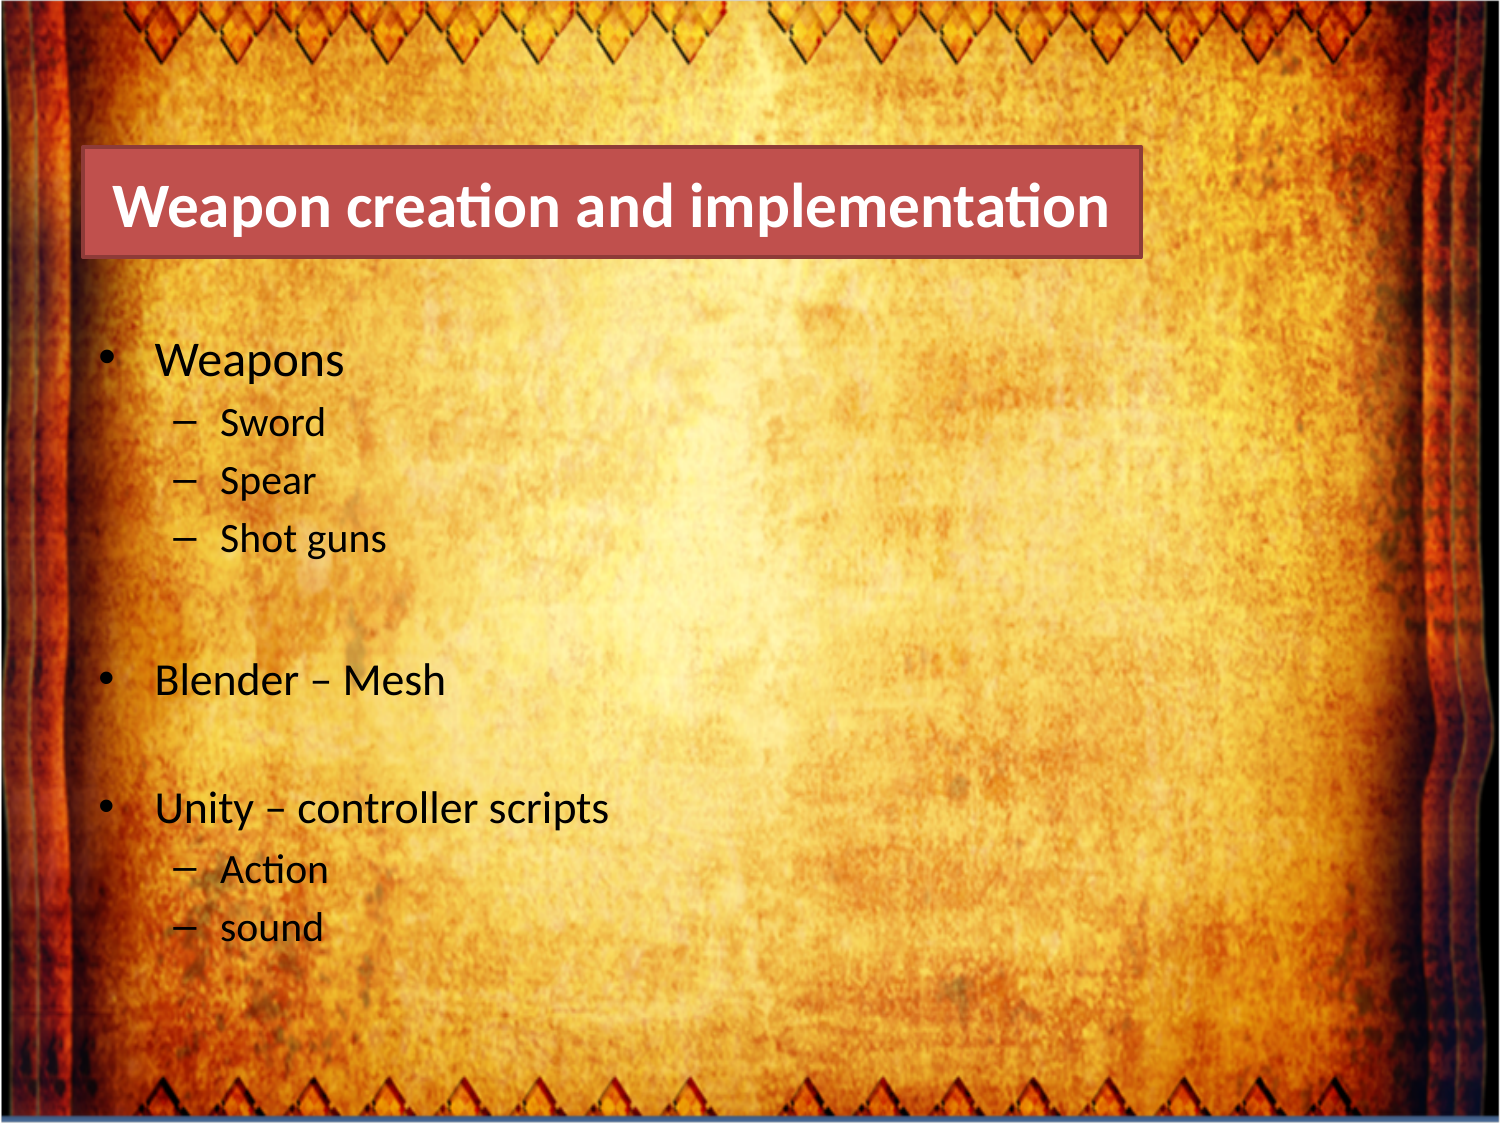

# Weapon creation and implementation
Weapons
Sword
Spear
Shot guns

Blender – Mesh

Unity – controller scripts
Action
sound